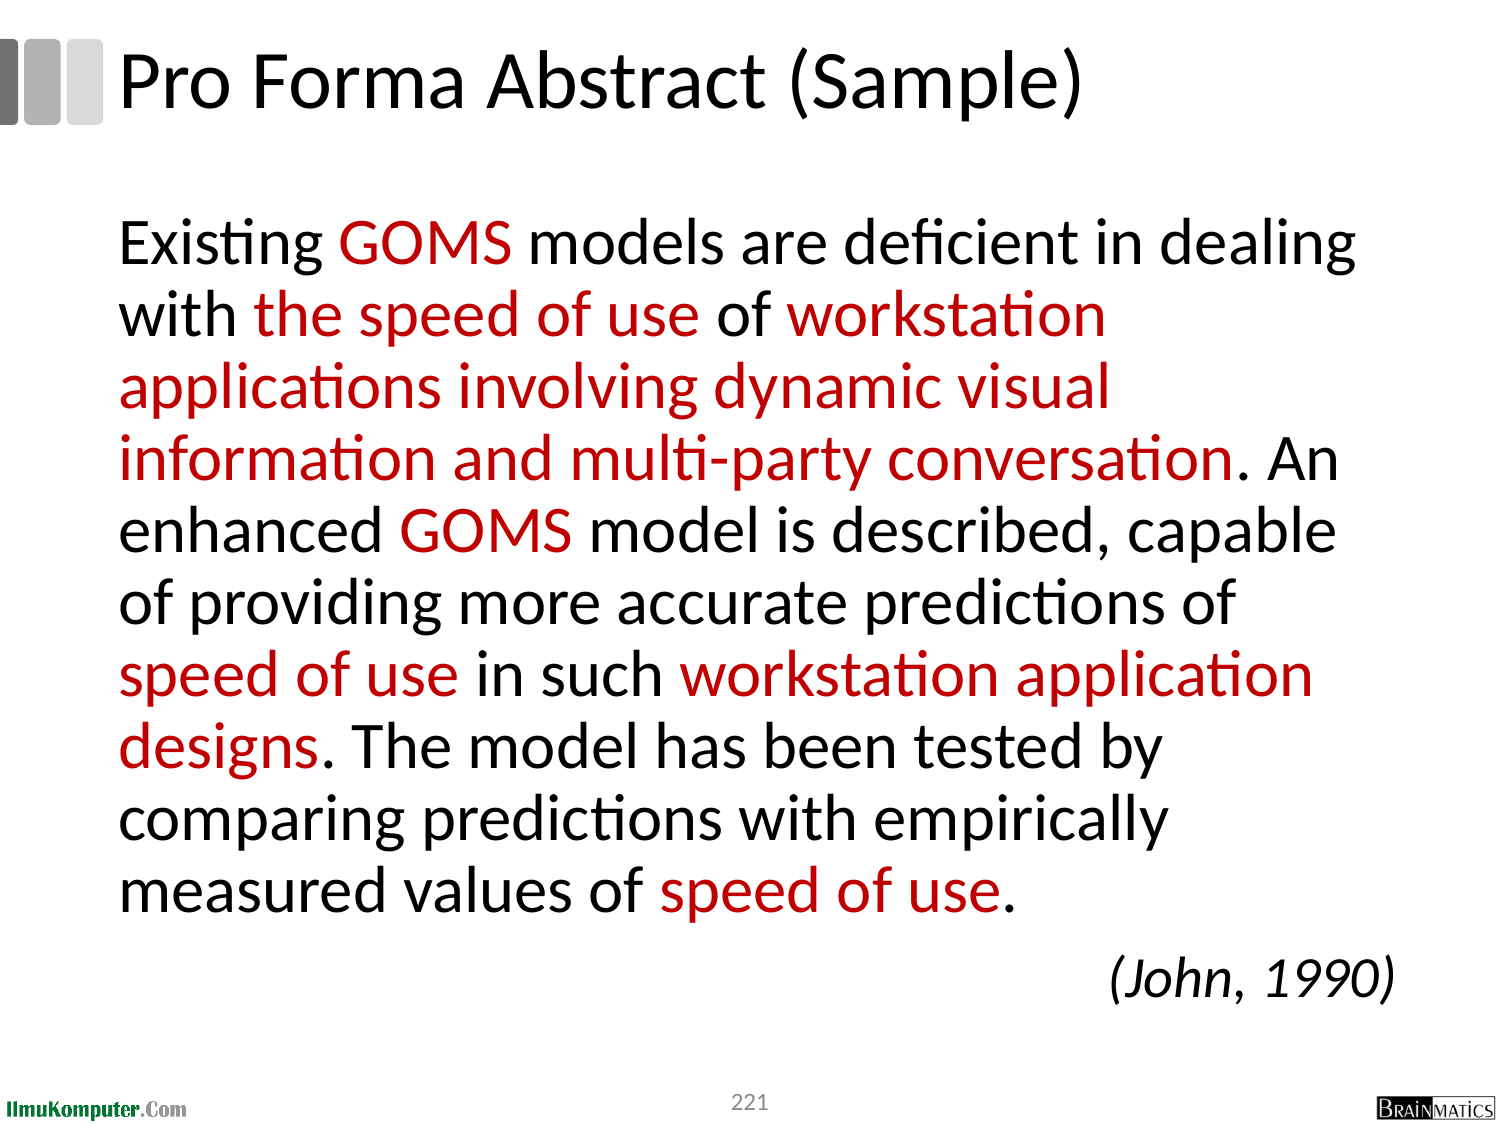

# Pro Forma Abstract (Sample)
Existing GOMS models are deficient in dealing with the speed of use of workstation applications involving dynamic visual information and multi-party conversation. An enhanced GOMS model is described, capable of providing more accurate predictions of speed of use in such workstation application designs. The model has been tested by comparing predictions with empirically measured values of speed of use.
(John, 1990)
221